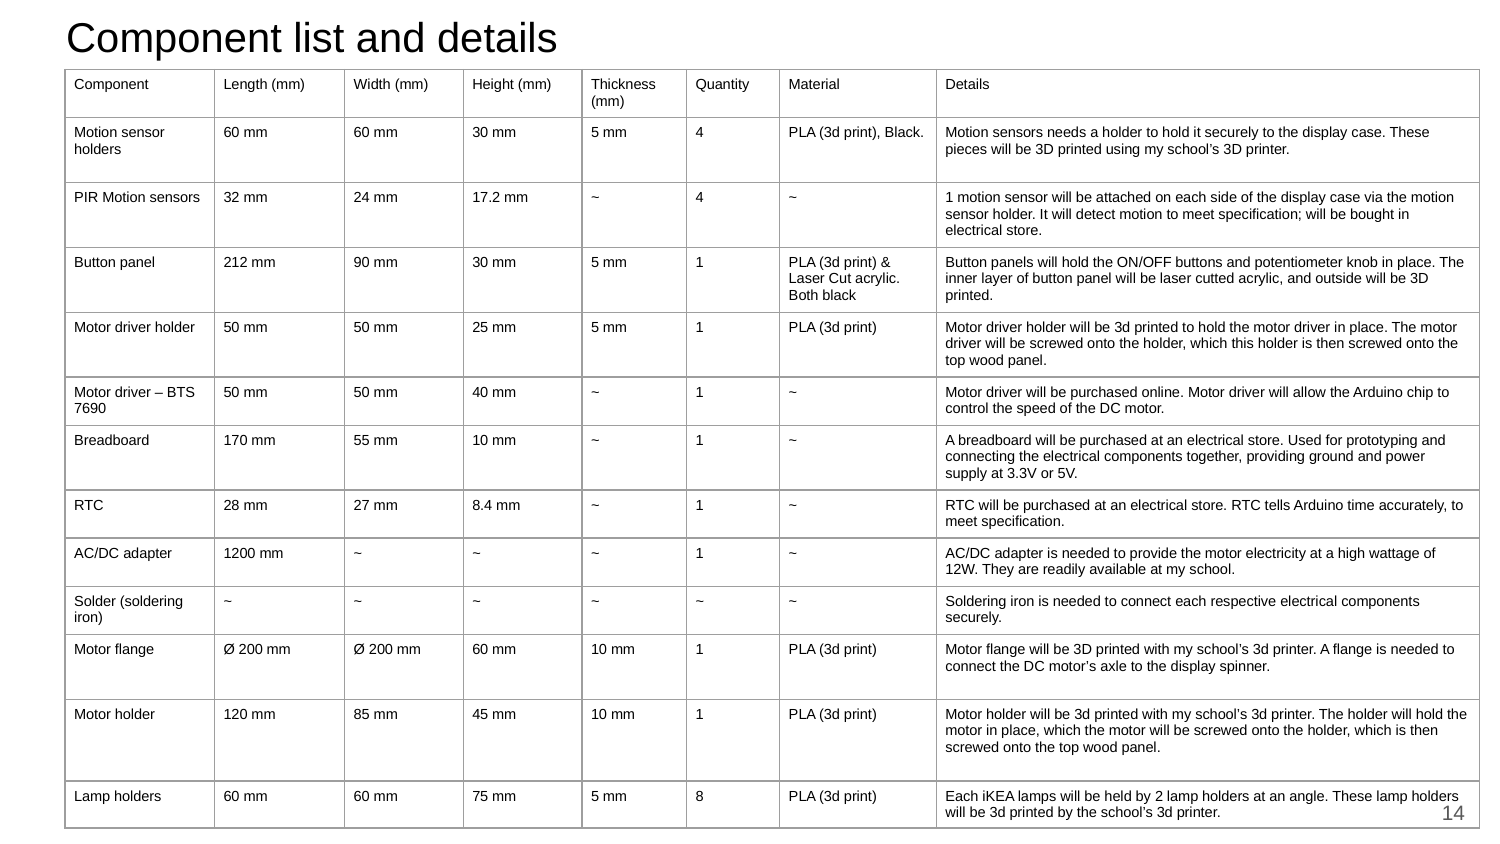

# Component list and details
| Component | Length (mm) | Width (mm) | Height (mm) | Thickness (mm) | Quantity | Material | Details |
| --- | --- | --- | --- | --- | --- | --- | --- |
| Motion sensor holders | 60 mm | 60 mm | 30 mm | 5 mm | 4 | PLA (3d print), Black. | Motion sensors needs a holder to hold it securely to the display case. These pieces will be 3D printed using my school’s 3D printer. |
| PIR Motion sensors | 32 mm | 24 mm | 17.2 mm | ~ | 4 | ~ | 1 motion sensor will be attached on each side of the display case via the motion sensor holder. It will detect motion to meet specification; will be bought in electrical store. |
| Button panel | 212 mm | 90 mm | 30 mm | 5 mm | 1 | PLA (3d print) & Laser Cut acrylic. Both black | Button panels will hold the ON/OFF buttons and potentiometer knob in place. The inner layer of button panel will be laser cutted acrylic, and outside will be 3D printed. |
| Motor driver holder | 50 mm | 50 mm | 25 mm | 5 mm | 1 | PLA (3d print) | Motor driver holder will be 3d printed to hold the motor driver in place. The motor driver will be screwed onto the holder, which this holder is then screwed onto the top wood panel. |
| Motor driver – BTS 7690 | 50 mm | 50 mm | 40 mm | ~ | 1 | ~ | Motor driver will be purchased online. Motor driver will allow the Arduino chip to control the speed of the DC motor. |
| Breadboard | 170 mm | 55 mm | 10 mm | ~ | 1 | ~ | A breadboard will be purchased at an electrical store. Used for prototyping and connecting the electrical components together, providing ground and power supply at 3.3V or 5V. |
| RTC | 28 mm | 27 mm | 8.4 mm | ~ | 1 | ~ | RTC will be purchased at an electrical store. RTC tells Arduino time accurately, to meet specification. |
| AC/DC adapter | 1200 mm | ~ | ~ | ~ | 1 | ~ | AC/DC adapter is needed to provide the motor electricity at a high wattage of 12W. They are readily available at my school. |
| Solder (soldering iron) | ~ | ~ | ~ | ~ | ~ | ~ | Soldering iron is needed to connect each respective electrical components securely. |
| Motor flange | Ø 200 mm | Ø 200 mm | 60 mm | 10 mm | 1 | PLA (3d print) | Motor flange will be 3D printed with my school’s 3d printer. A flange is needed to connect the DC motor’s axle to the display spinner. |
| Motor holder | 120 mm | 85 mm | 45 mm | 10 mm | 1 | PLA (3d print) | Motor holder will be 3d printed with my school’s 3d printer. The holder will hold the motor in place, which the motor will be screwed onto the holder, which is then screwed onto the top wood panel. |
| Lamp holders | 60 mm | 60 mm | 75 mm | 5 mm | 8 | PLA (3d print) | Each iKEA lamps will be held by 2 lamp holders at an angle. These lamp holders will be 3d printed by the school’s 3d printer. |
14